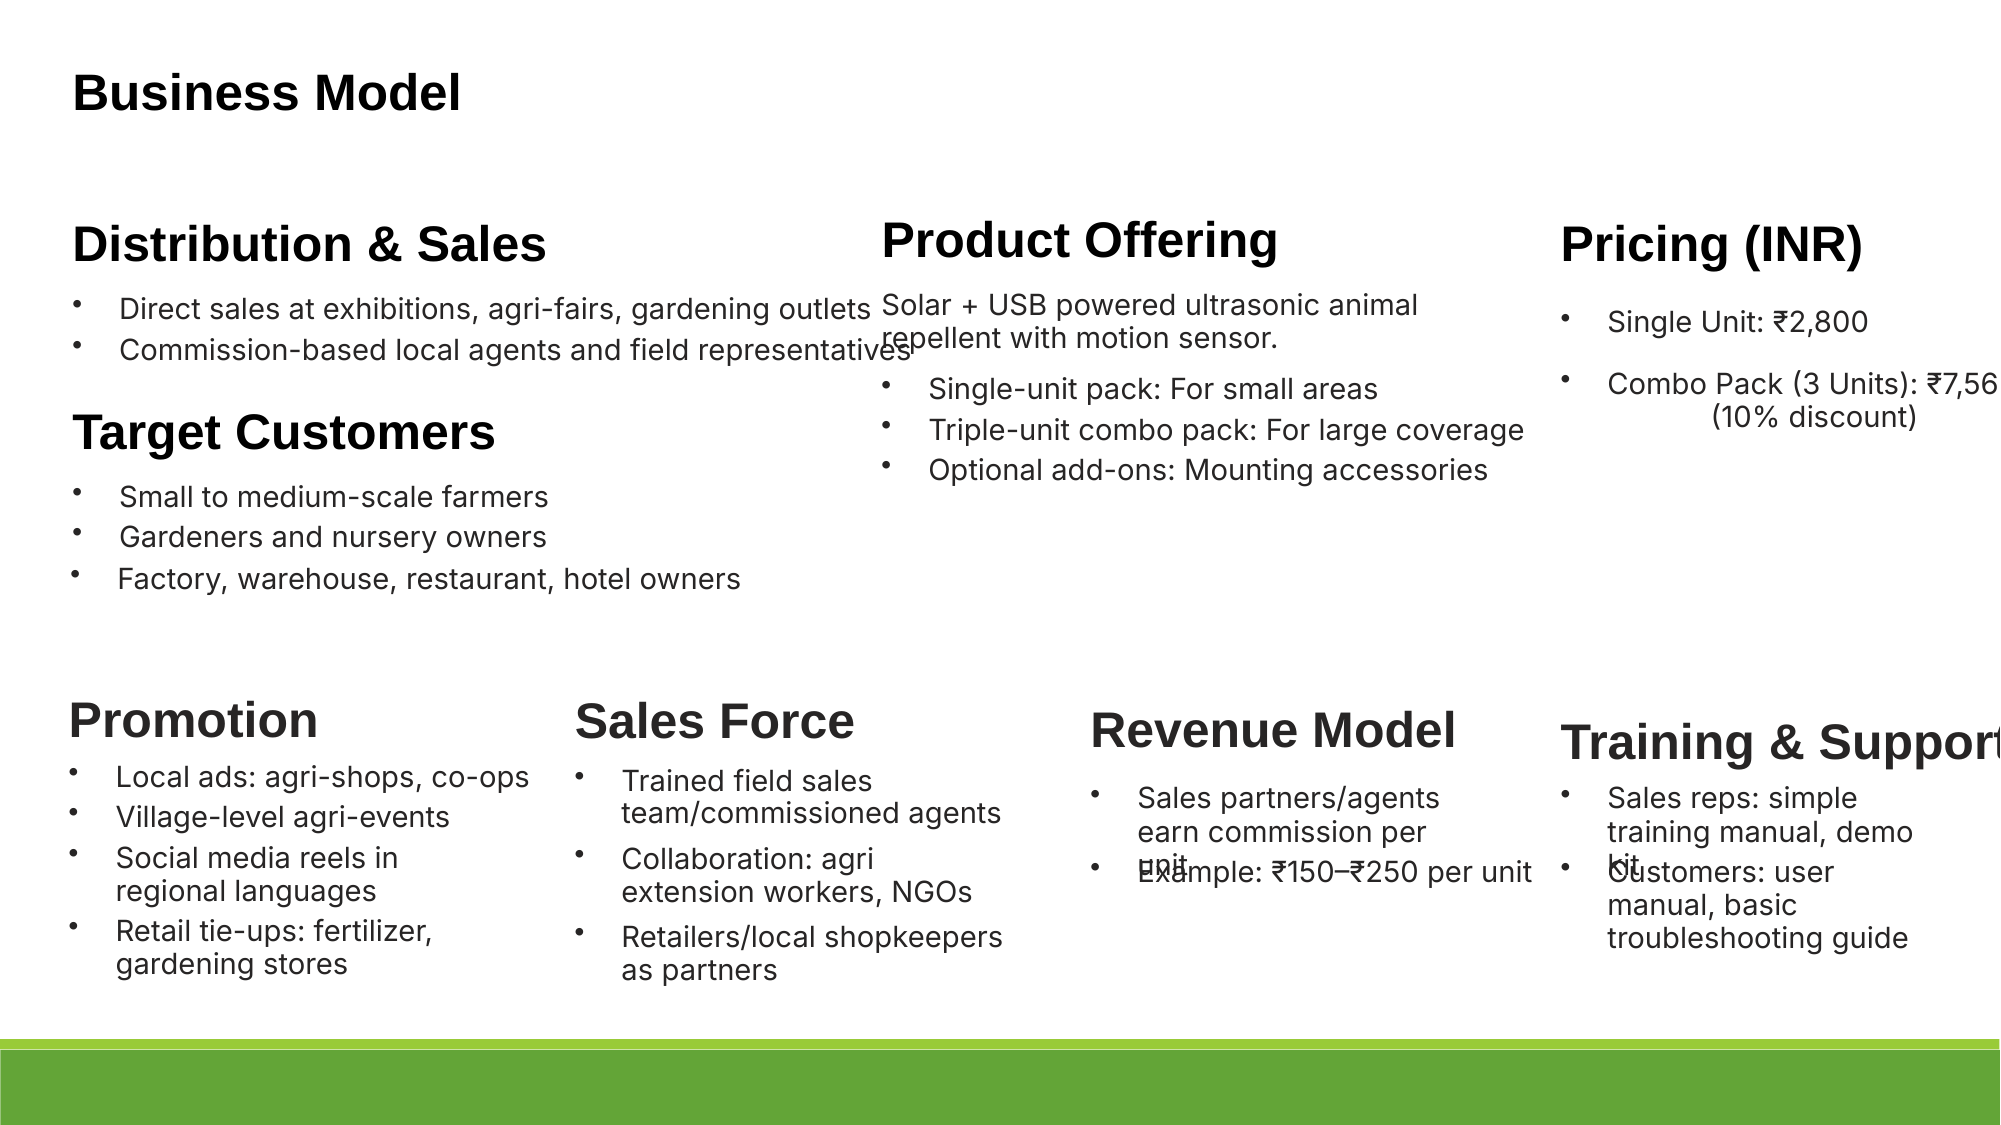

Business Model
Product Offering
Pricing (INR)
Distribution & Sales
Solar + USB powered ultrasonic animal repellent with motion sensor.
Direct sales at exhibitions, agri-fairs, gardening outlets
Single Unit: ₹2,800
Commission-based local agents and field representatives
Combo Pack (3 Units): ₹7,560
	(10% discount)
Single-unit pack: For small areas
Triple-unit combo pack: For large coverage
Target Customers
Optional add-ons: Mounting accessories
Small to medium-scale farmers
Gardeners and nursery owners
Factory, warehouse, restaurant, hotel owners
Promotion
Local ads: agri-shops, co-ops
Village-level agri-events
Social media reels in regional languages
Retail tie-ups: fertilizer, gardening stores
Sales Force
Trained field sales team/commissioned agents
Collaboration: agri extension workers, NGOs
Retailers/local shopkeepers as partners
Revenue Model
Training & Support
Sales partners/agents earn commission per unit
Sales reps: simple training manual, demo kit
Example: ₹150–₹250 per unit
Customers: user manual, basic troubleshooting guide